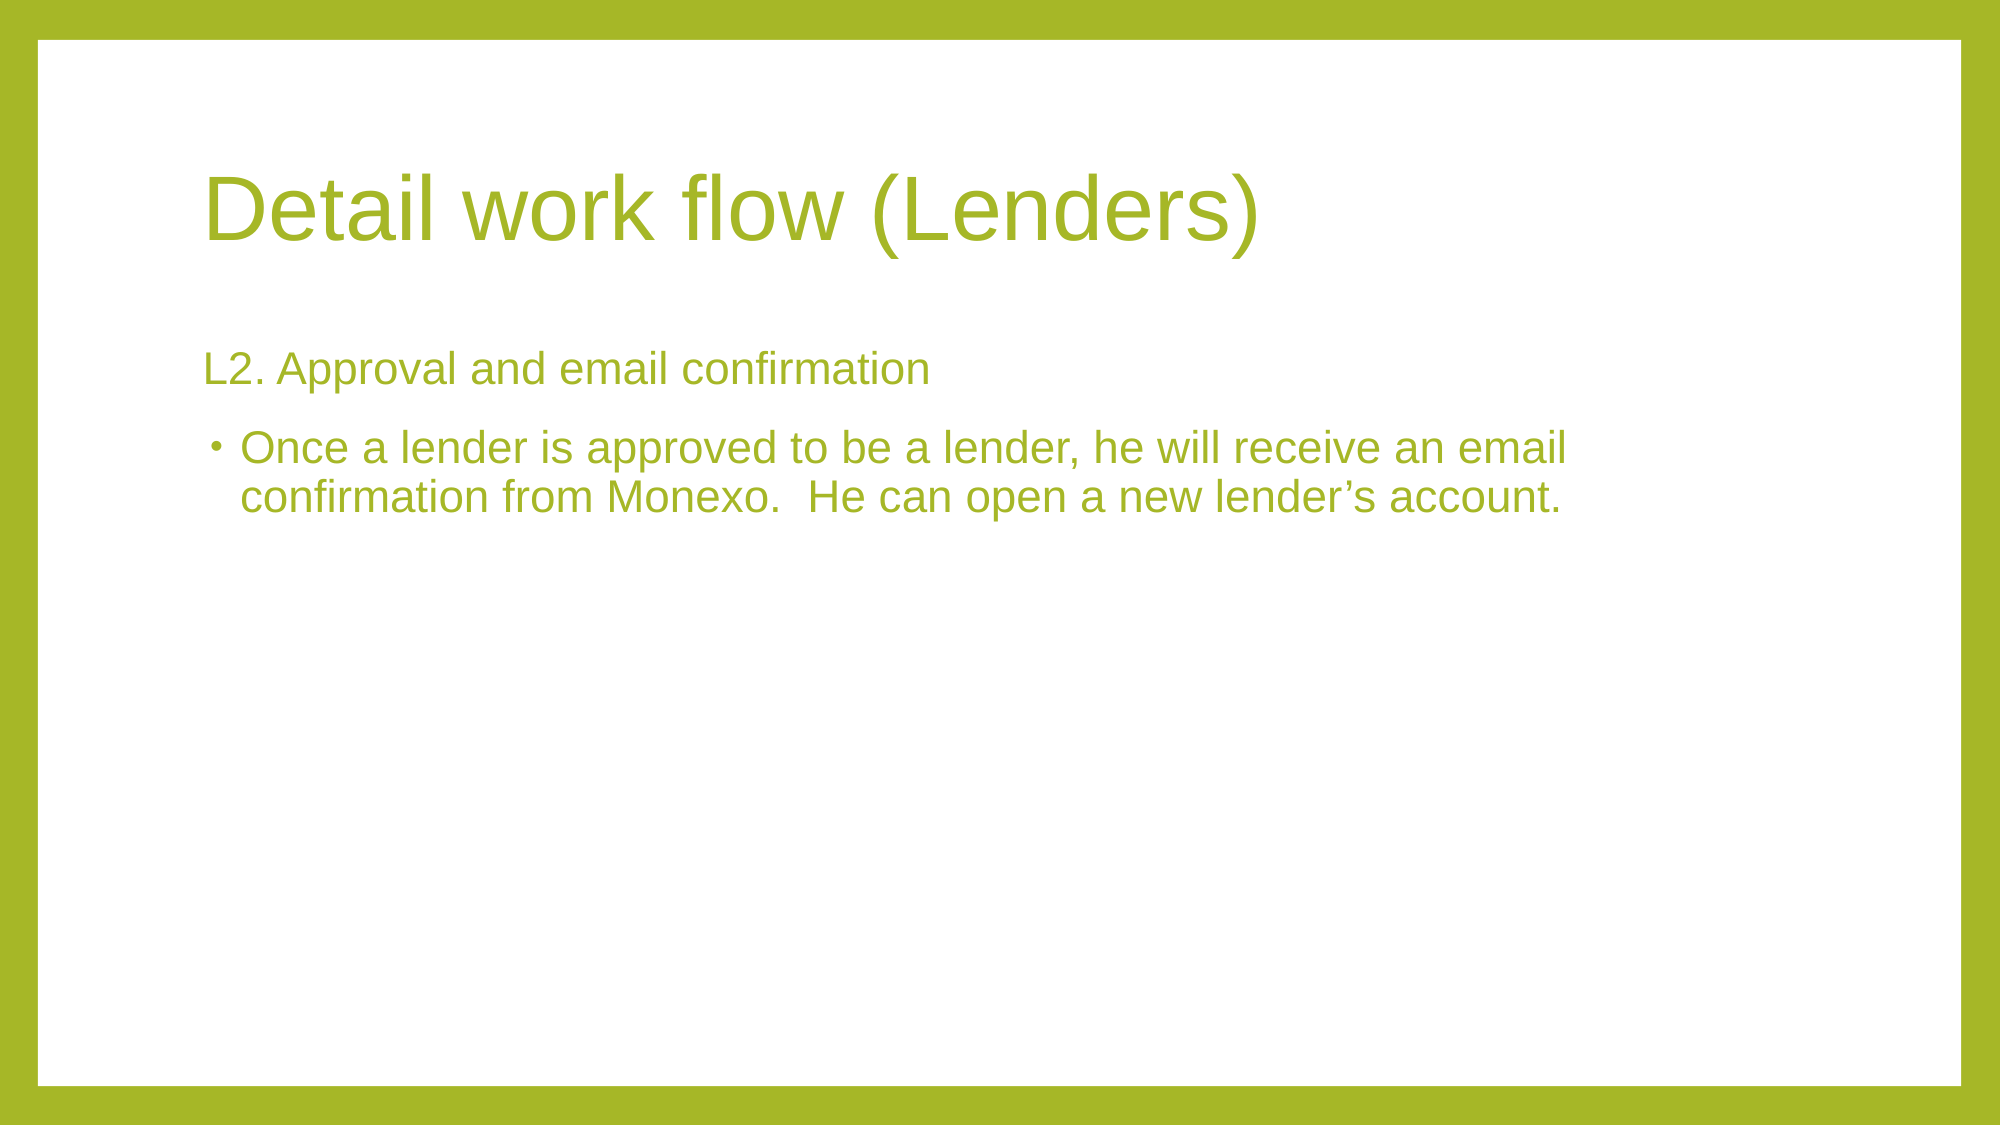

# Detail work flow (Lenders)
L2. Approval and email confirmation
Once a lender is approved to be a lender, he will receive an email confirmation from Monexo.  He can open a new lender’s account.